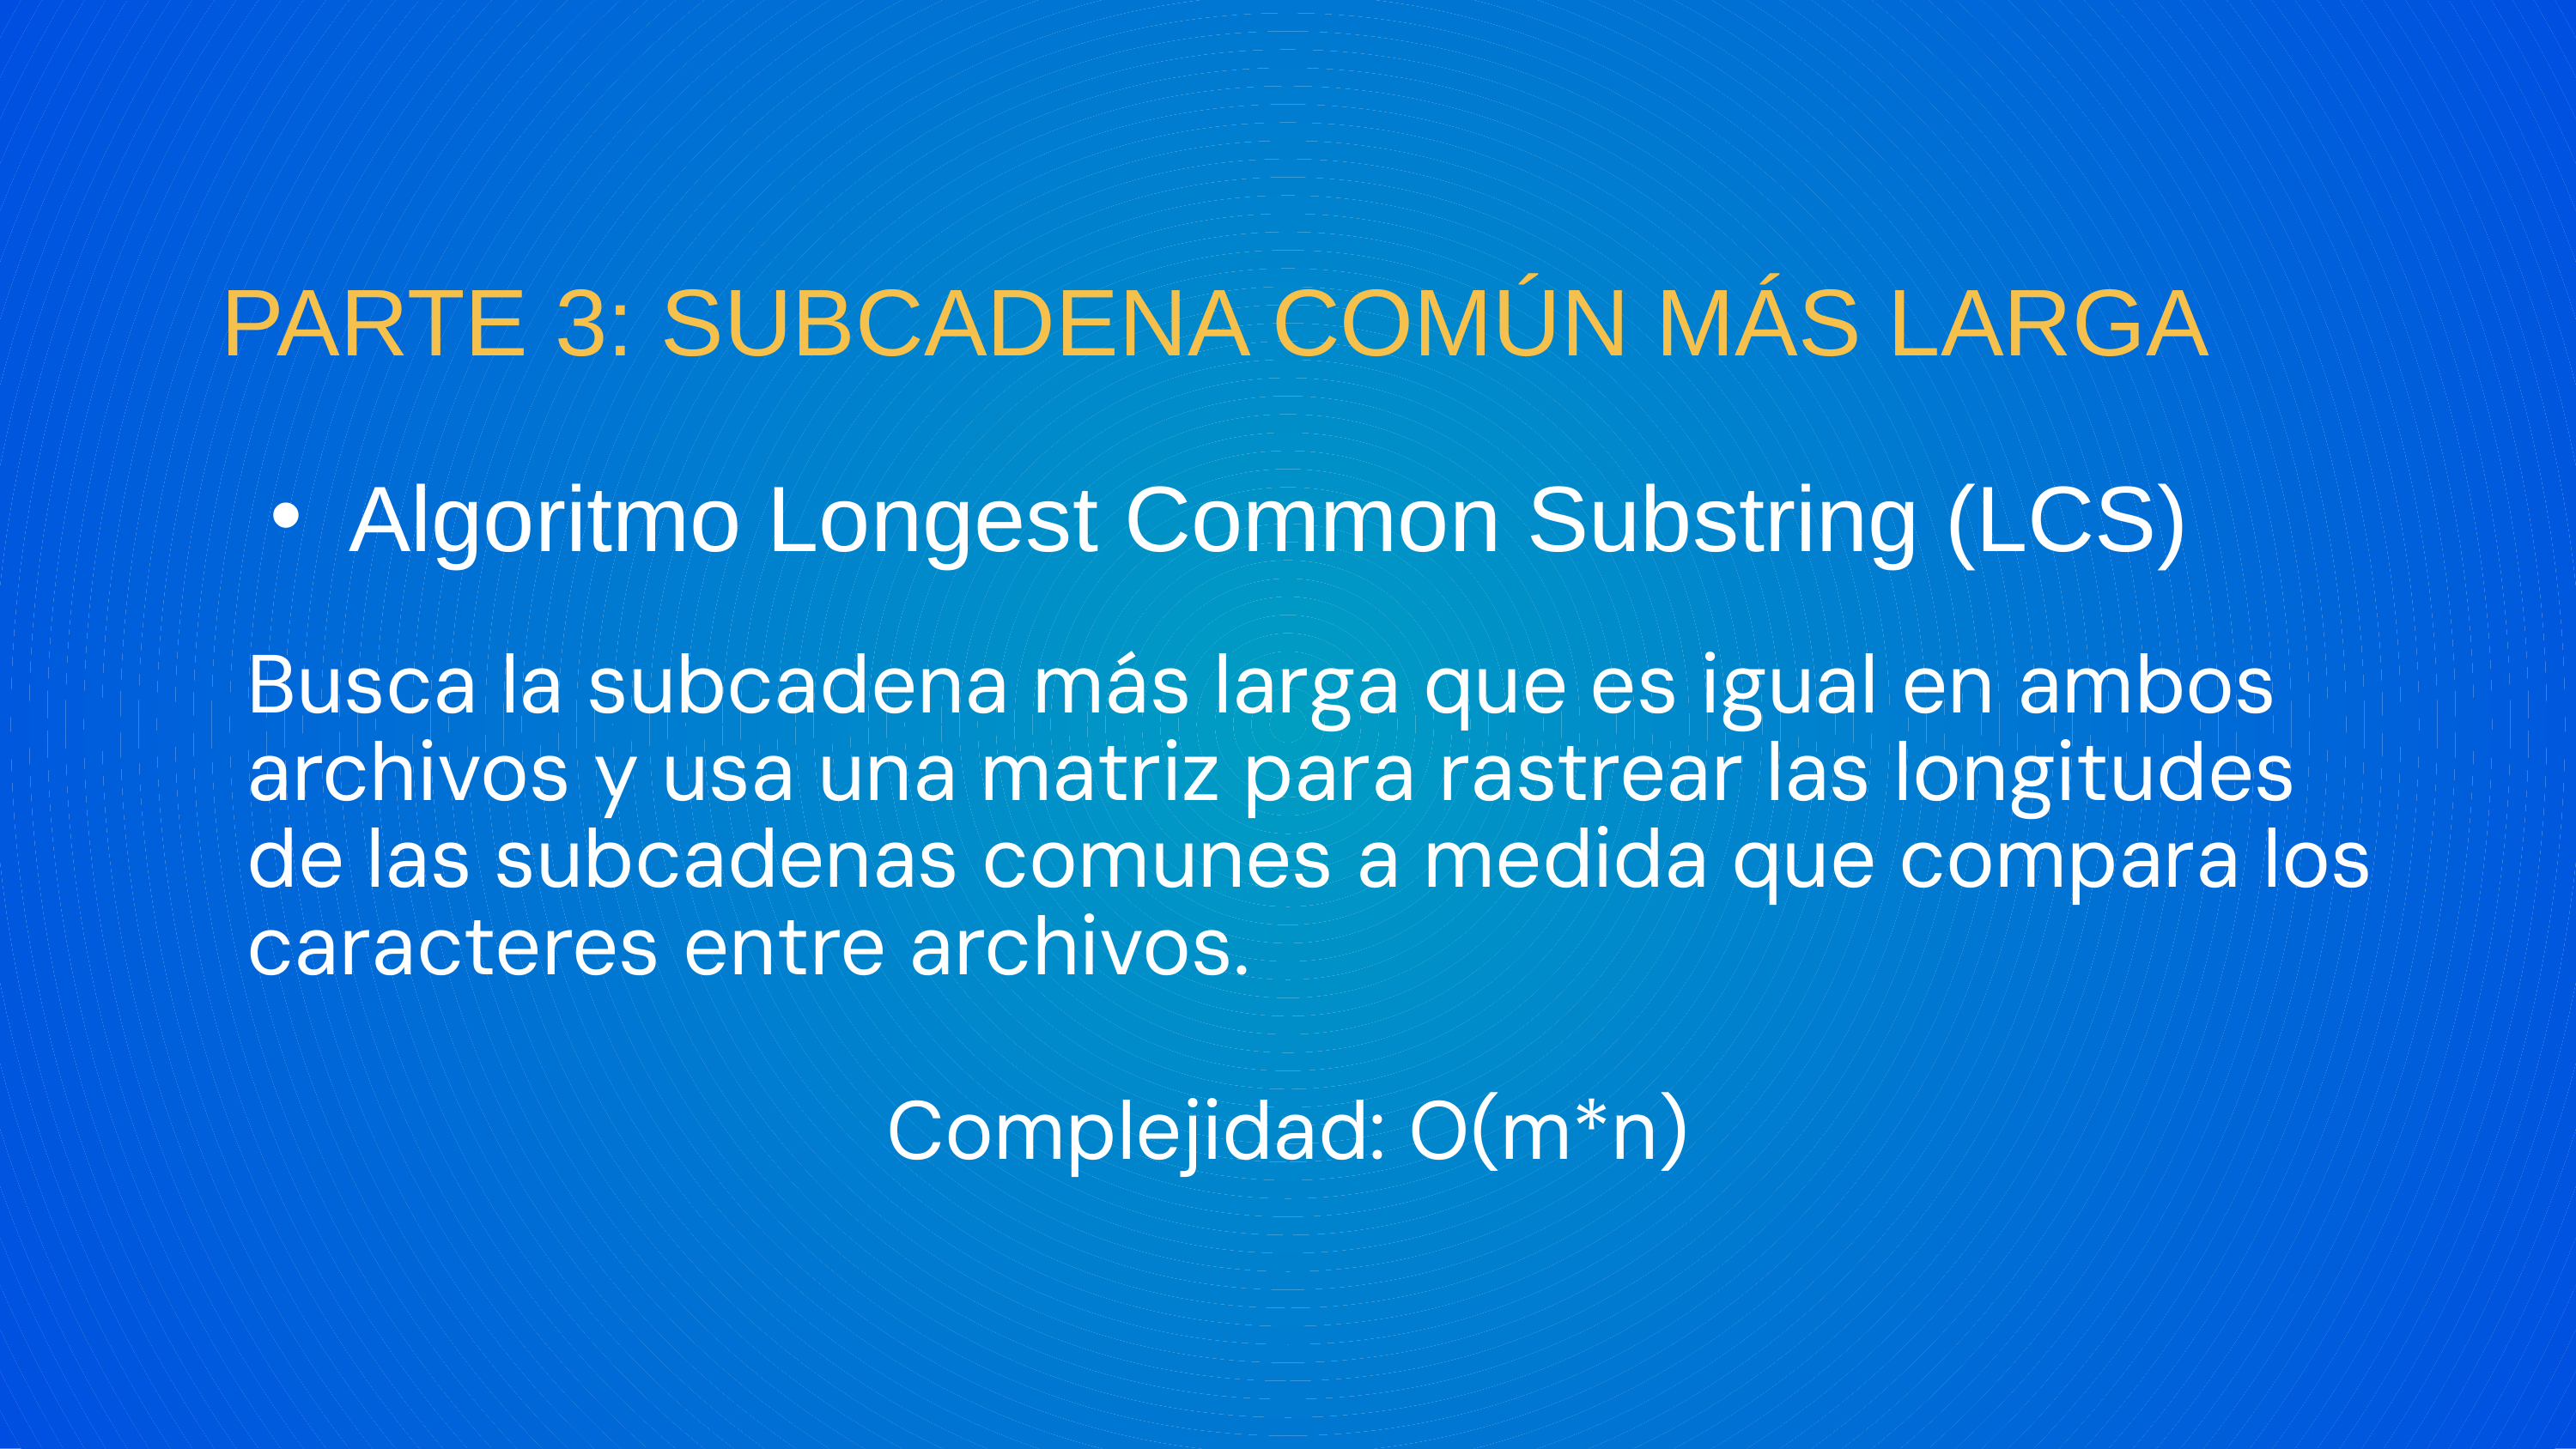

PARTE 3: SUBCADENA COMÚN MÁS LARGA
Algoritmo Longest Common Substring (LCS)
Busca la subcadena más larga que es igual en ambos archivos y usa una matriz para rastrear las longitudes de las subcadenas comunes a medida que compara los caracteres entre archivos.
Complejidad: O(m*n)